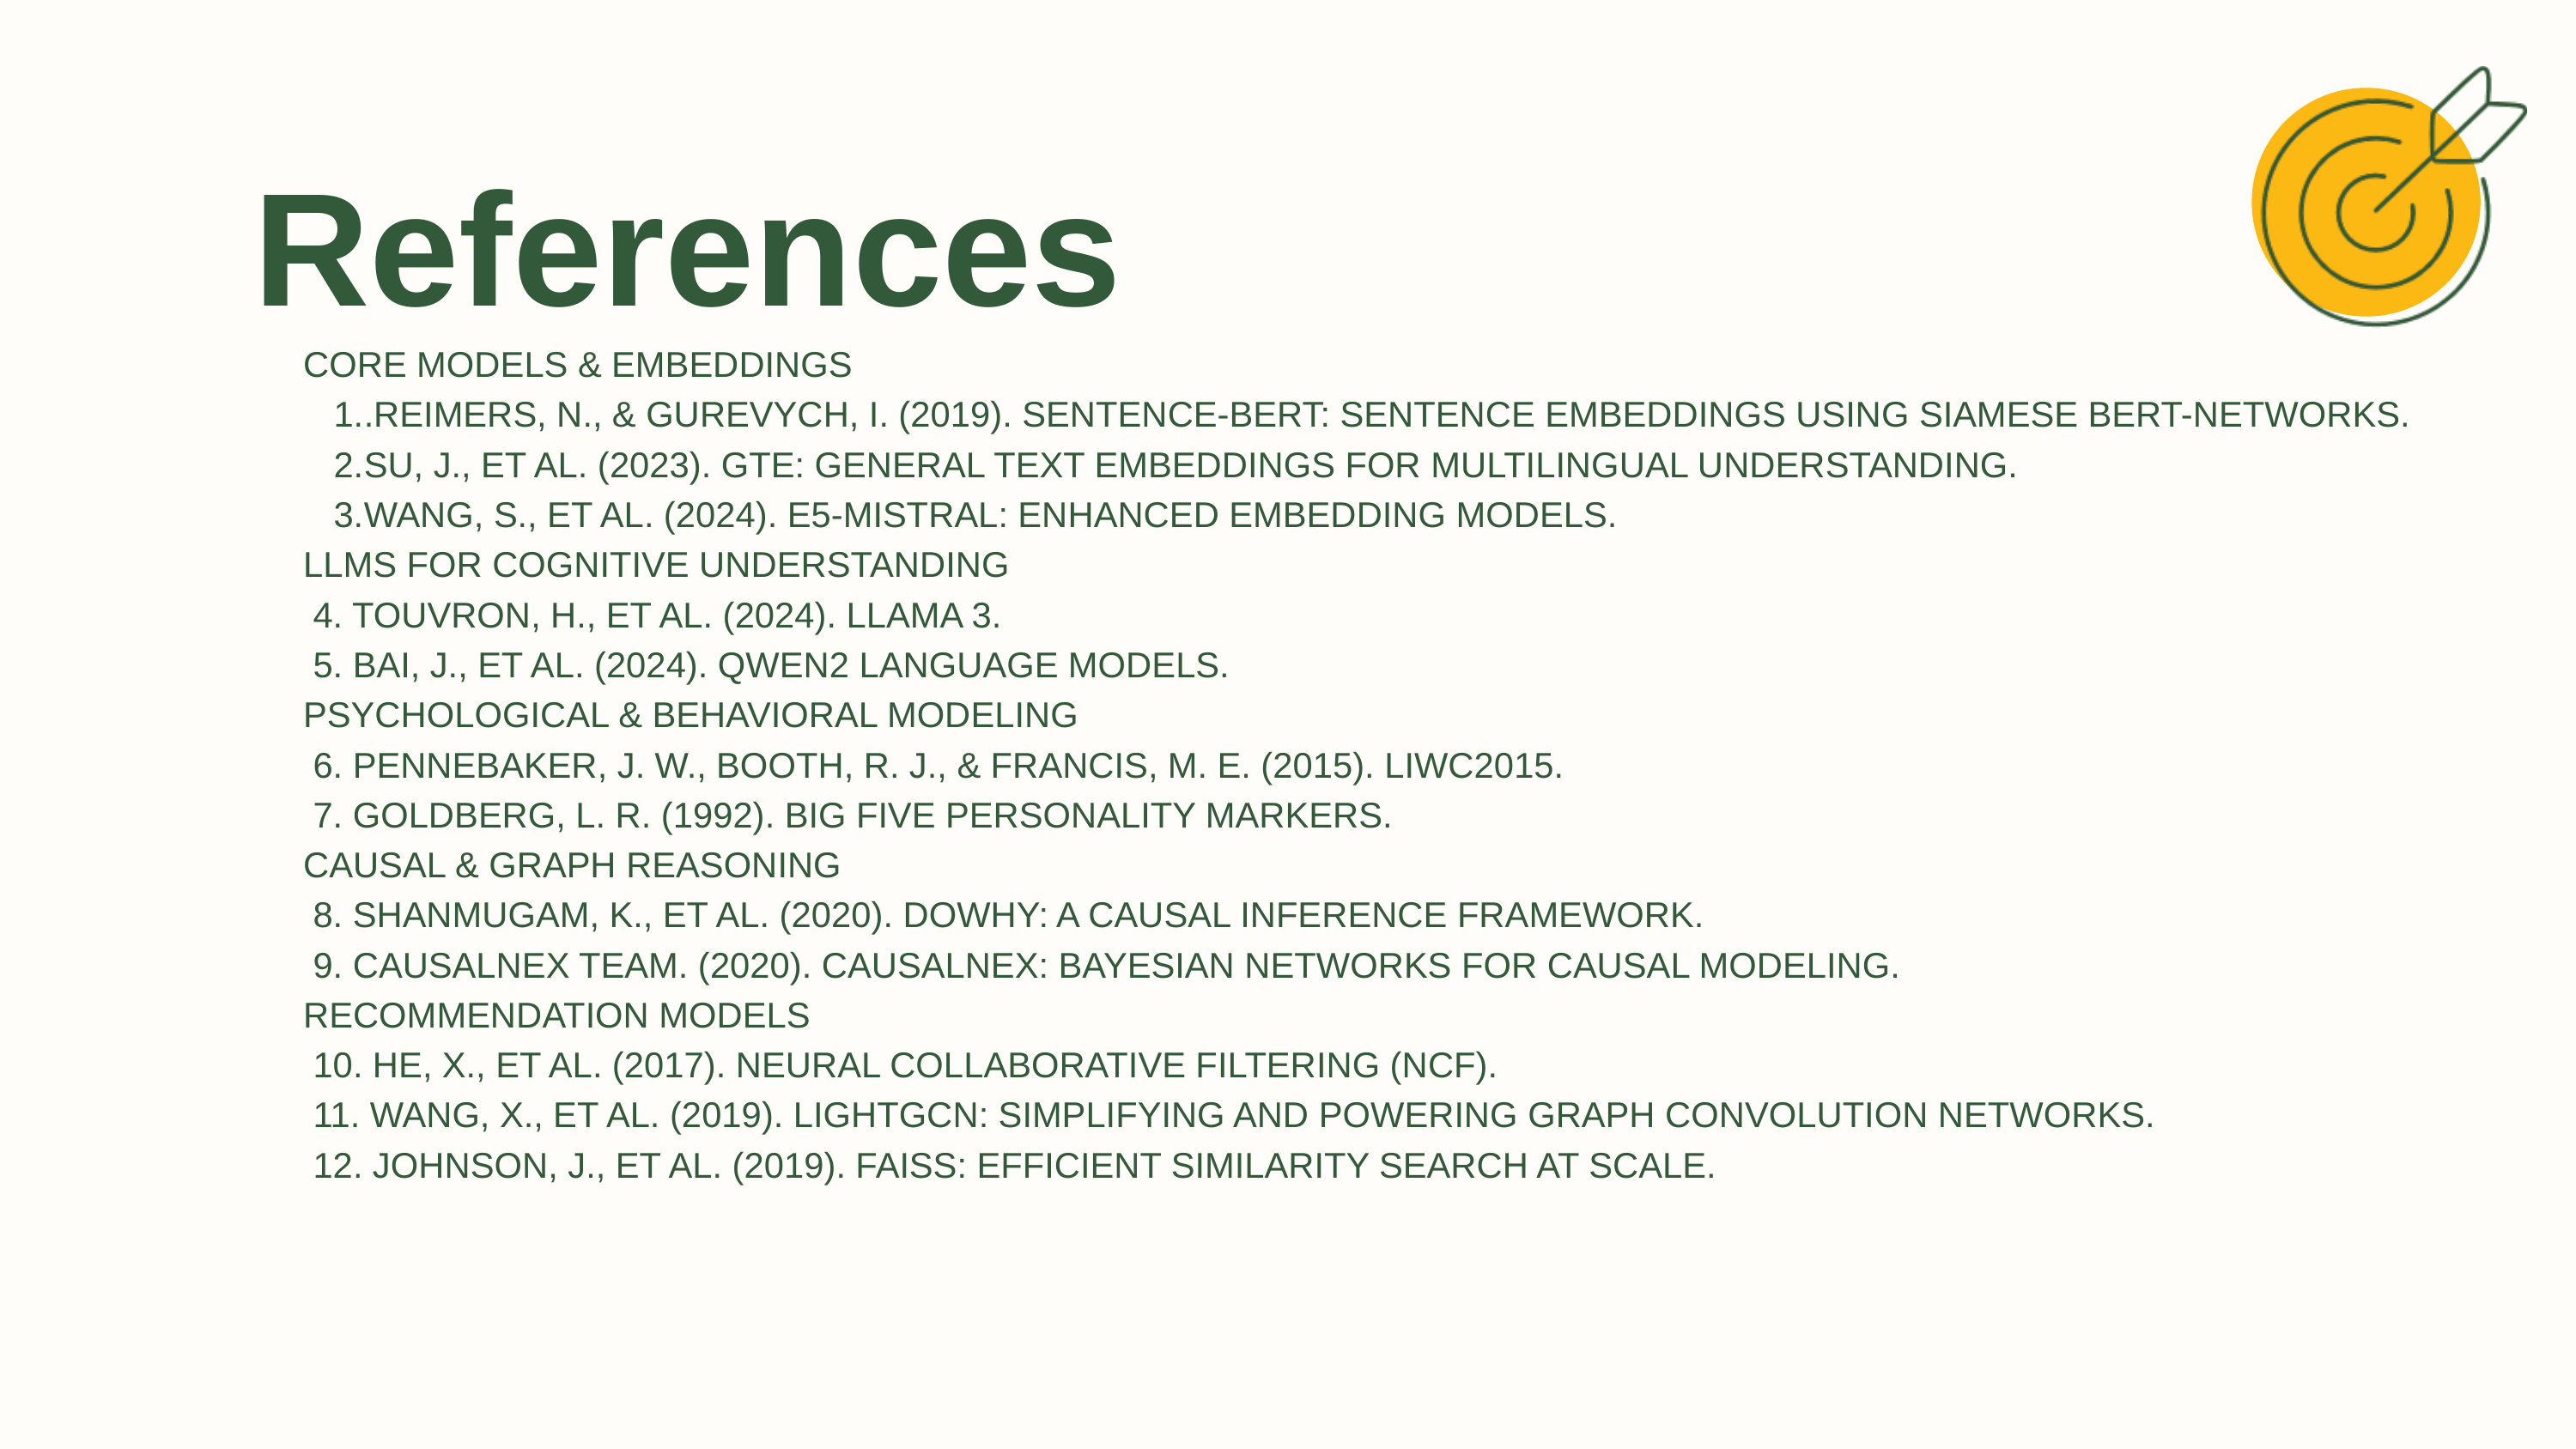

References
CORE MODELS & EMBEDDINGS
.REIMERS, N., & GUREVYCH, I. (2019). SENTENCE-BERT: SENTENCE EMBEDDINGS USING SIAMESE BERT-NETWORKS.
SU, J., ET AL. (2023). GTE: GENERAL TEXT EMBEDDINGS FOR MULTILINGUAL UNDERSTANDING.
WANG, S., ET AL. (2024). E5-MISTRAL: ENHANCED EMBEDDING MODELS.
LLMS FOR COGNITIVE UNDERSTANDING
 4. TOUVRON, H., ET AL. (2024). LLAMA 3.
 5. BAI, J., ET AL. (2024). QWEN2 LANGUAGE MODELS.
PSYCHOLOGICAL & BEHAVIORAL MODELING
 6. PENNEBAKER, J. W., BOOTH, R. J., & FRANCIS, M. E. (2015). LIWC2015.
 7. GOLDBERG, L. R. (1992). BIG FIVE PERSONALITY MARKERS.
CAUSAL & GRAPH REASONING
 8. SHANMUGAM, K., ET AL. (2020). DOWHY: A CAUSAL INFERENCE FRAMEWORK.
 9. CAUSALNEX TEAM. (2020). CAUSALNEX: BAYESIAN NETWORKS FOR CAUSAL MODELING.
RECOMMENDATION MODELS
 10. HE, X., ET AL. (2017). NEURAL COLLABORATIVE FILTERING (NCF).
 11. WANG, X., ET AL. (2019). LIGHTGCN: SIMPLIFYING AND POWERING GRAPH CONVOLUTION NETWORKS.
 12. JOHNSON, J., ET AL. (2019). FAISS: EFFICIENT SIMILARITY SEARCH AT SCALE.